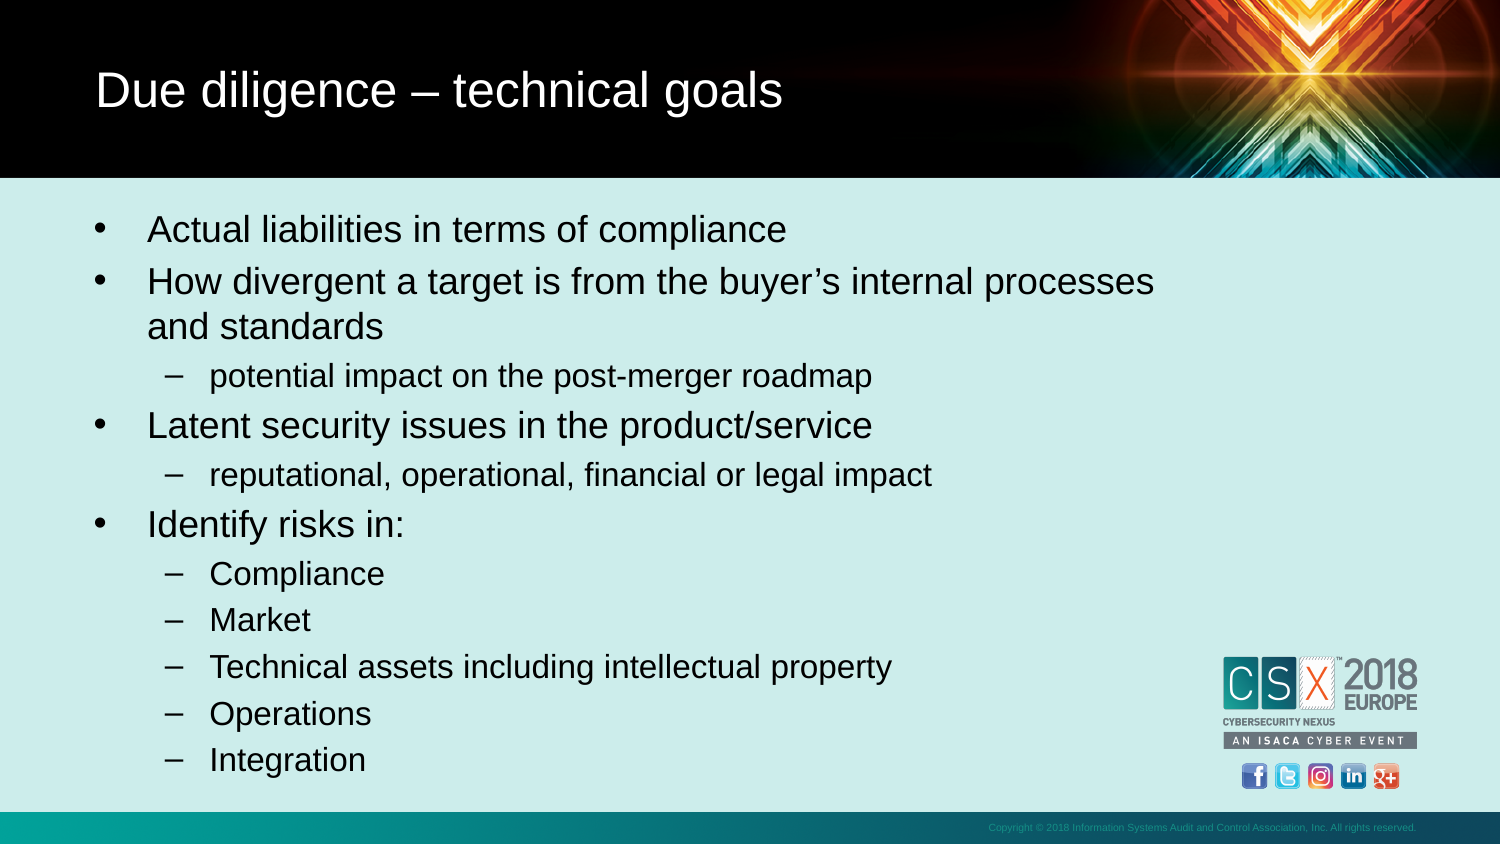

Due diligence – technical goals
Actual liabilities in terms of compliance
How divergent a target is from the buyer’s internal processes and standards
potential impact on the post-merger roadmap
Latent security issues in the product/service
reputational, operational, financial or legal impact
Identify risks in:
Compliance
Market
Technical assets including intellectual property
Operations
Integration